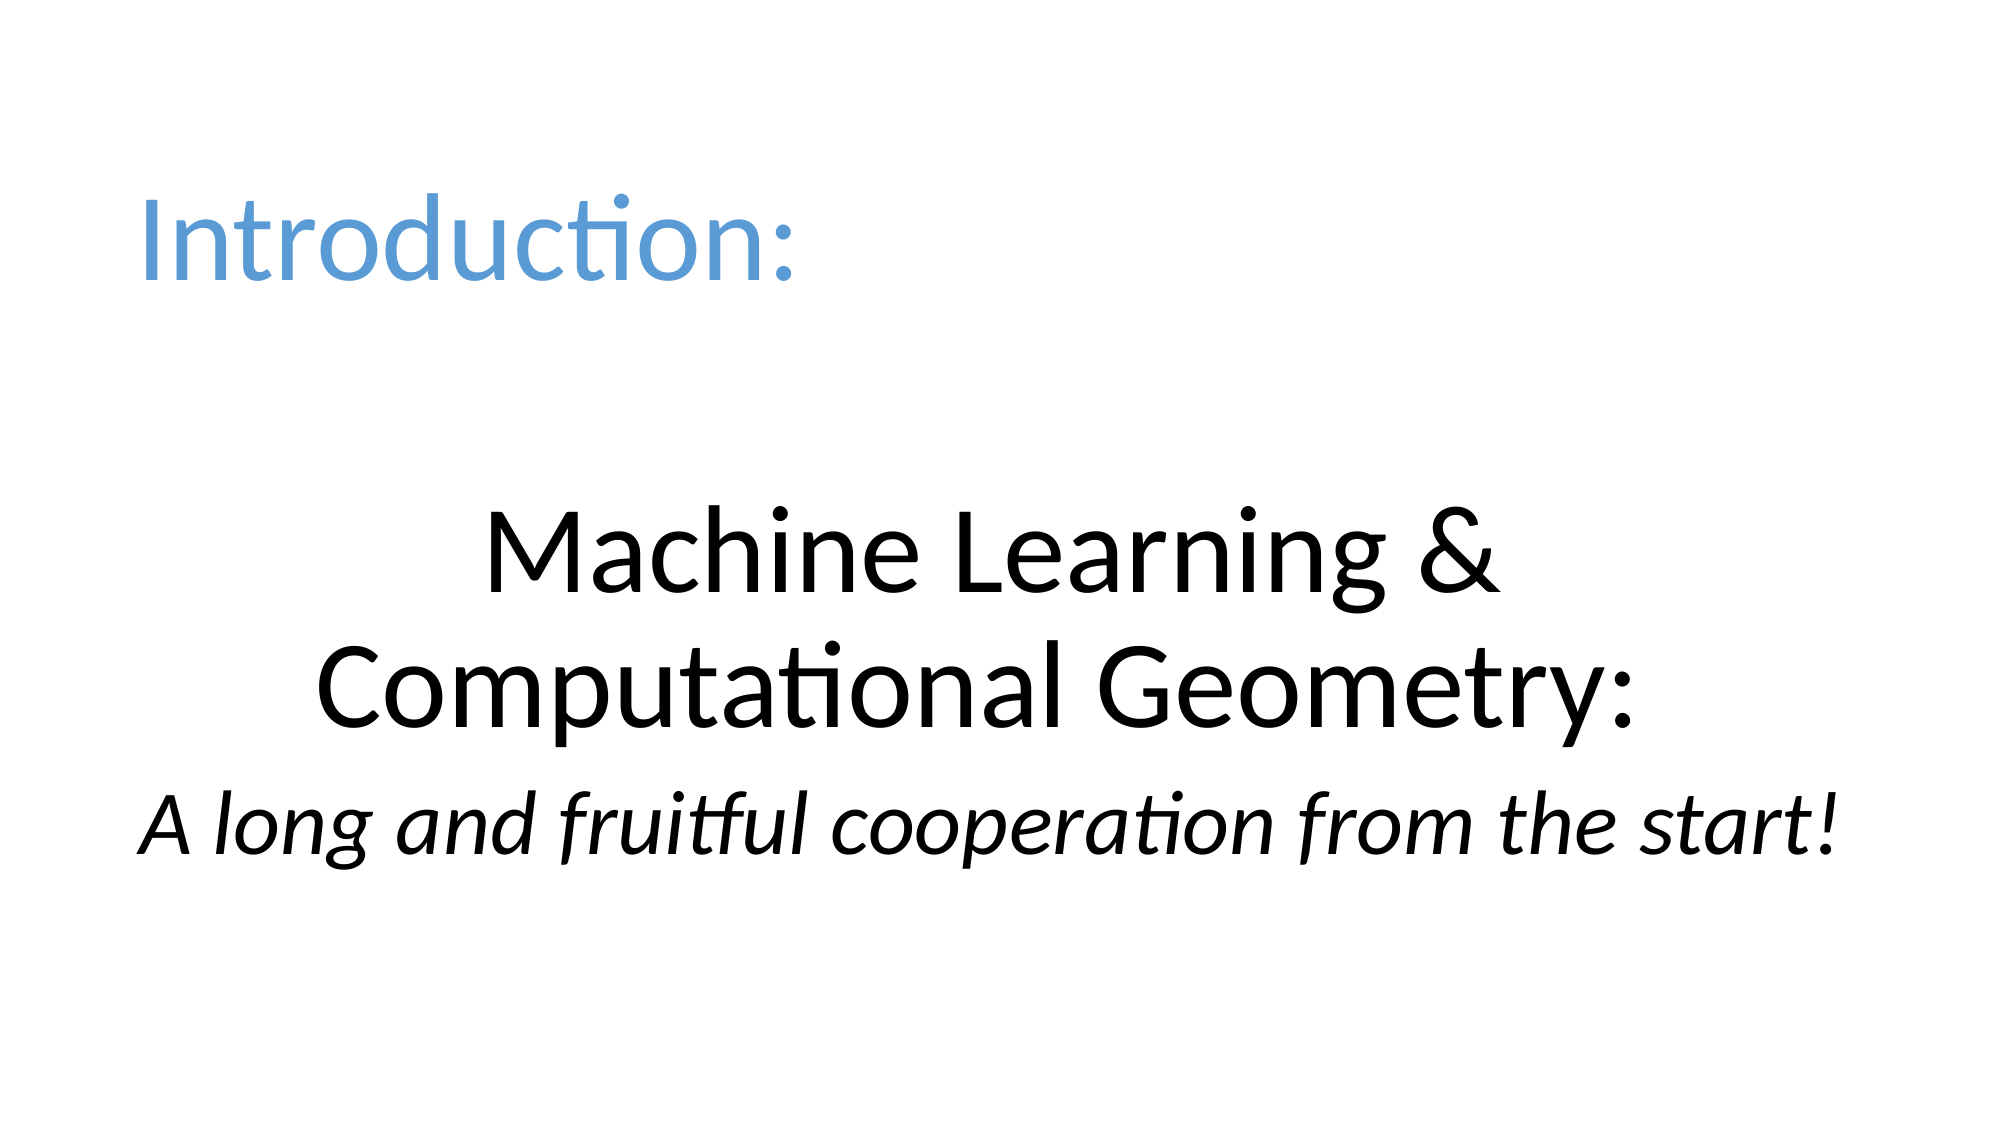

Introduction:

Machine Learning & Computational Geometry:
A long and fruitful cooperation from the start!